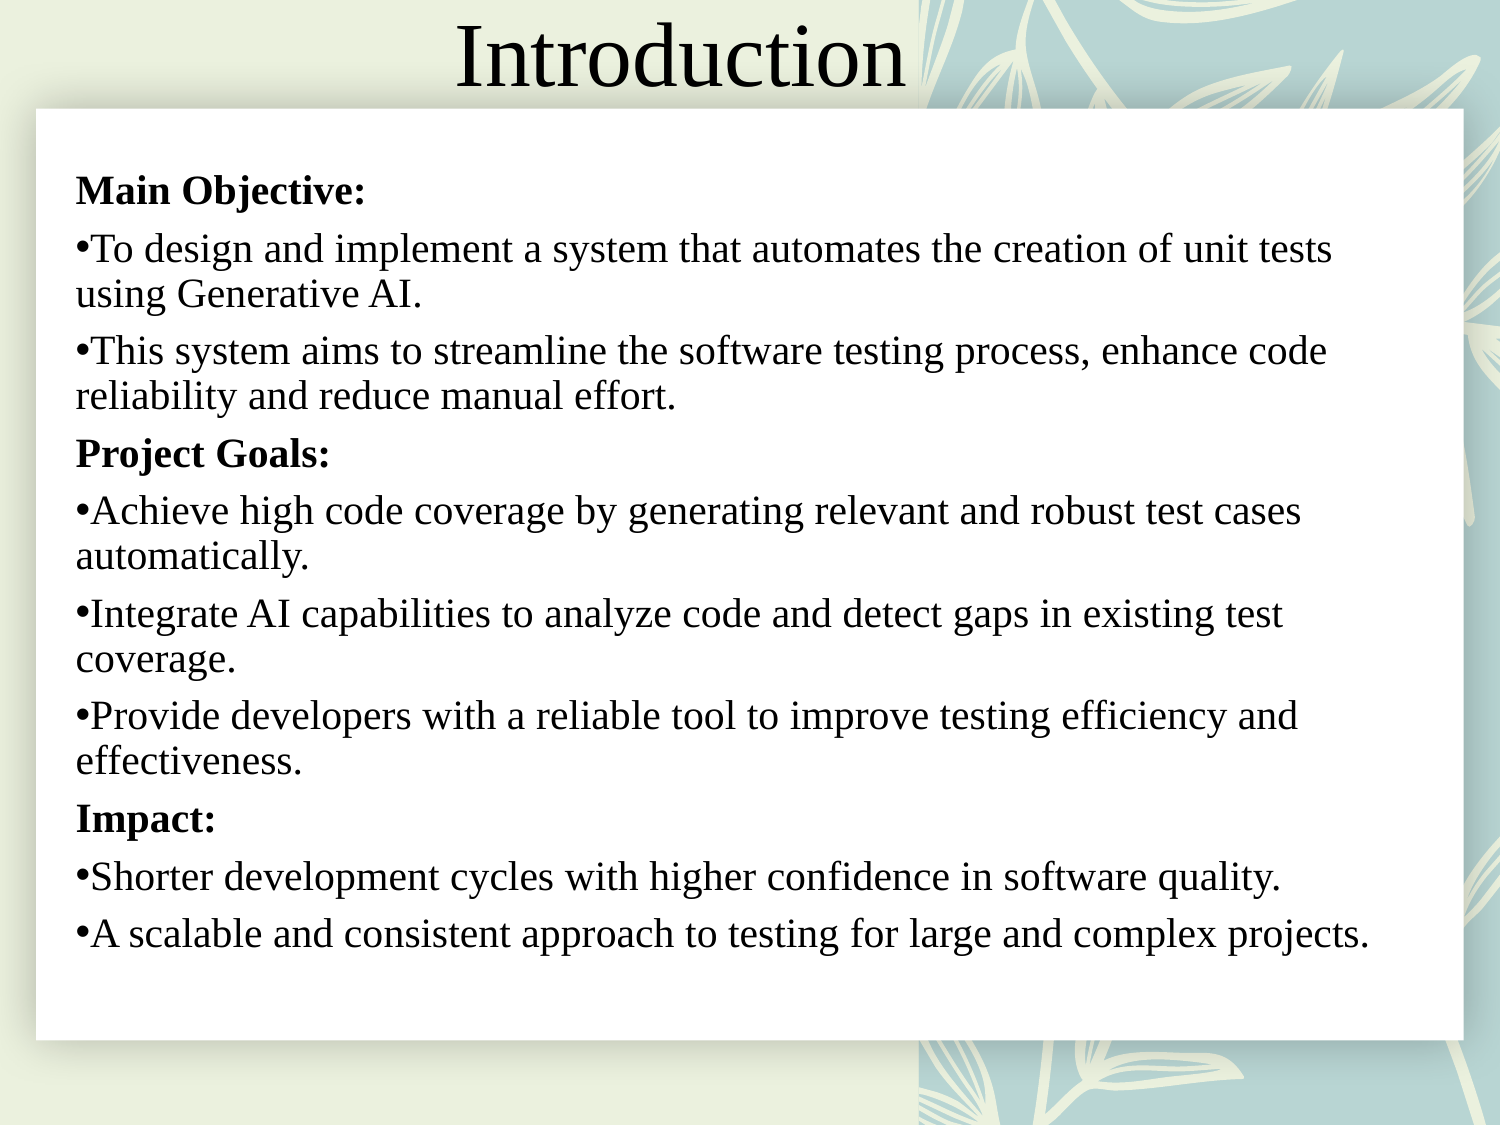

# Introduction

Main Objective:
To design and implement a system that automates the creation of unit tests    using Generative AI.
This system aims to streamline the software testing process, enhance code reliability and reduce manual effort.
Project Goals:
Achieve high code coverage by generating relevant and robust test cases automatically.
Integrate AI capabilities to analyze code and detect gaps in existing test coverage.
Provide developers with a reliable tool to improve testing efficiency and effectiveness.
Impact:
Shorter development cycles with higher confidence in software quality.
A scalable and consistent approach to testing for large and complex projects.